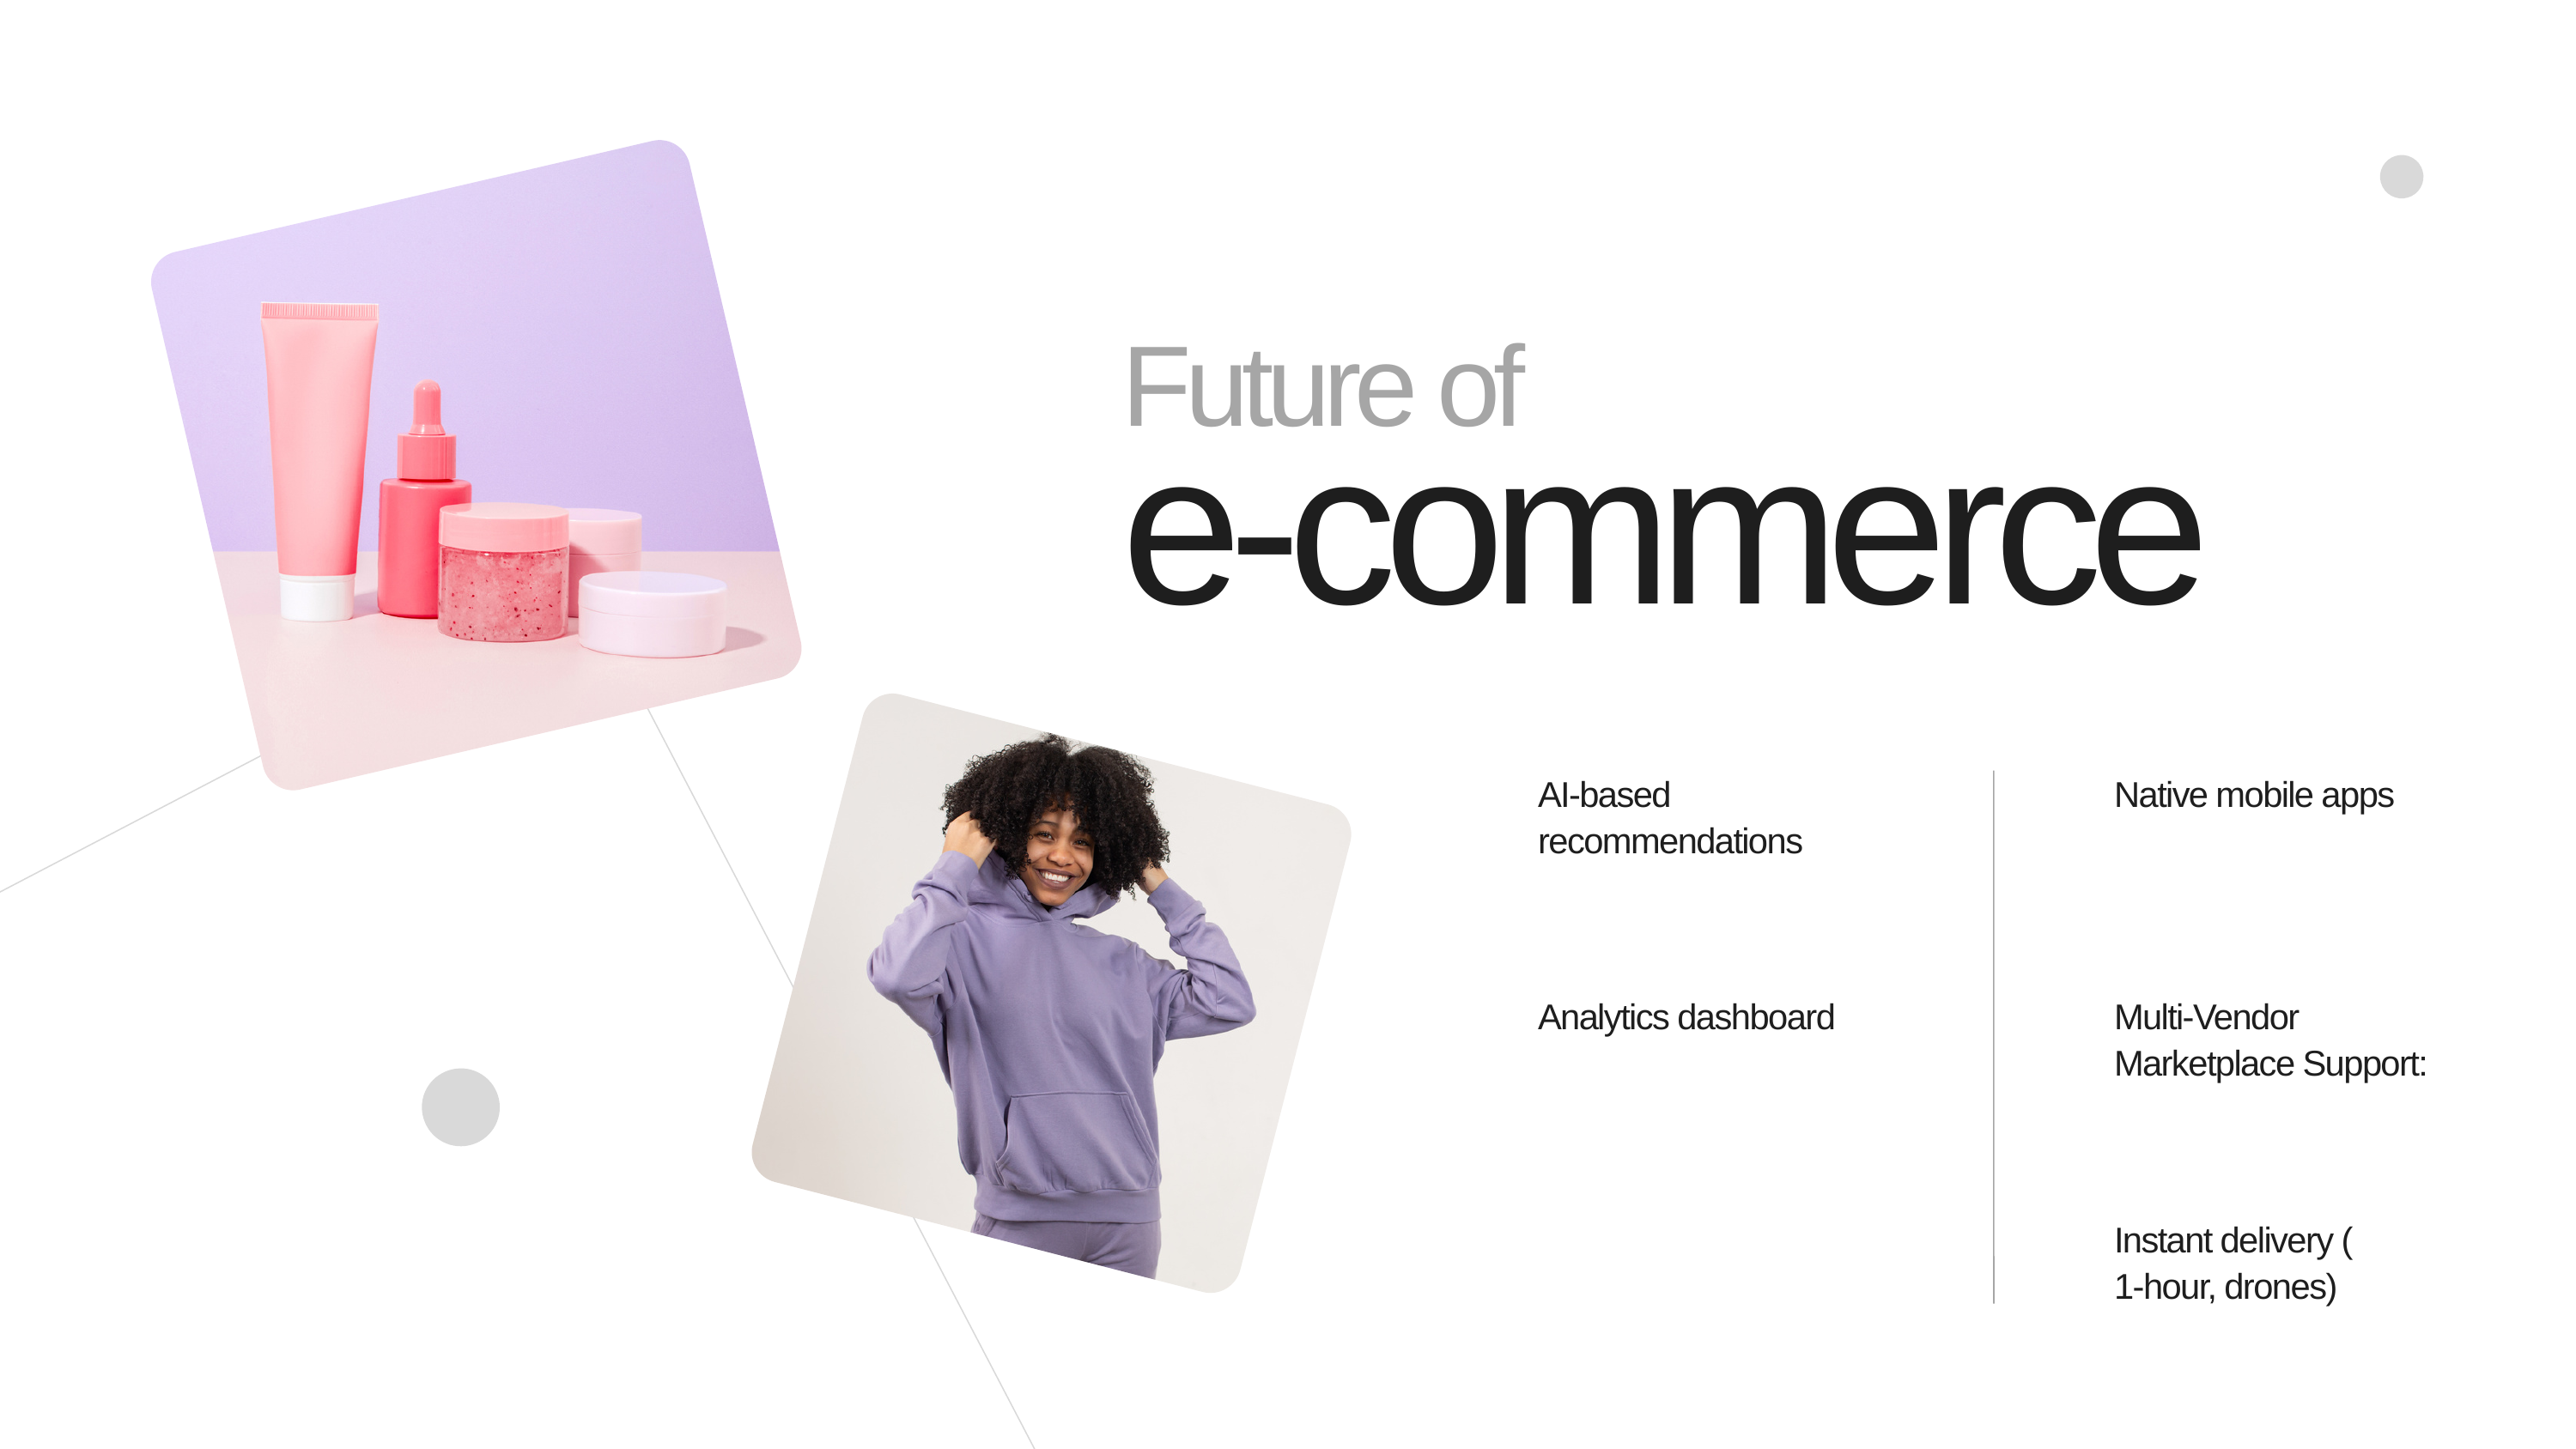

e-commerce
Future of

AI-based recommendations
Native mobile apps

Analytics dashboard
Multi-Vendor Marketplace Support:

Instant delivery (
1-hour, drones)